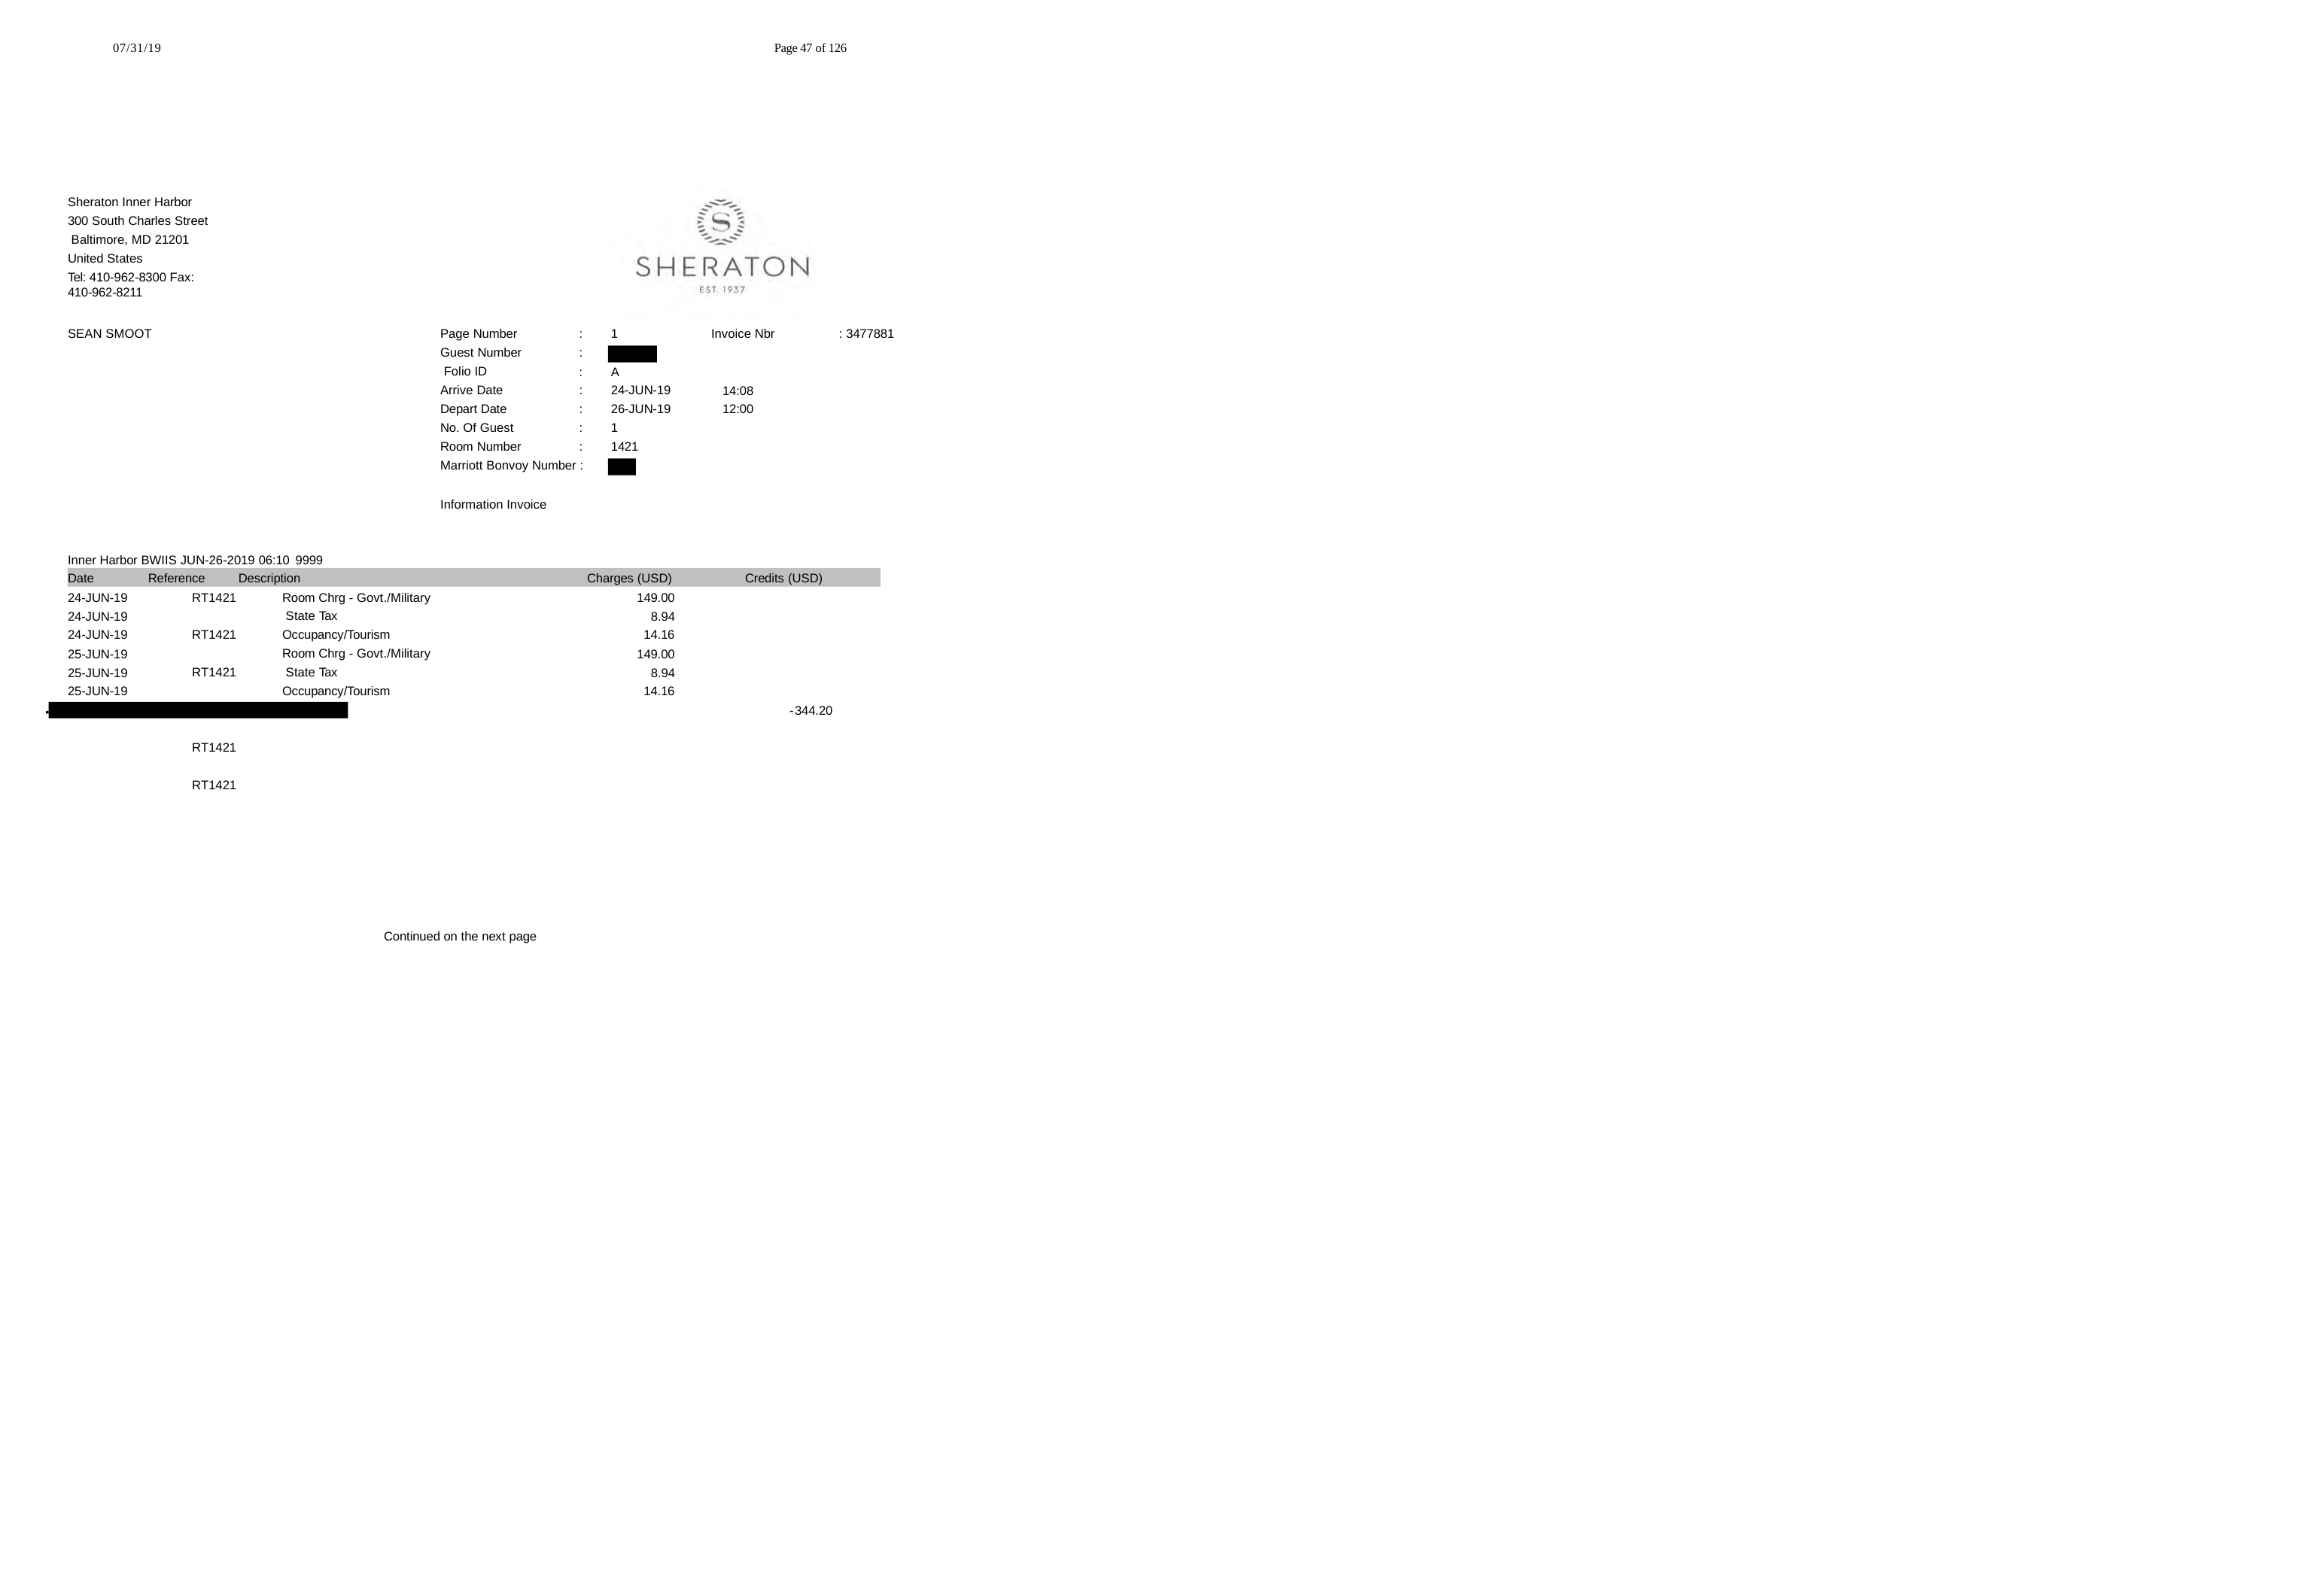

07/31/19
Page 47 of 126

Sheraton Inner Harbor  300 South Charles Street  Baltimore, MD 21201  United States
Tel: 410-962-8300 Fax: 410-962-8211
Page Number  Guest Number  Folio ID
Arrive Date  Depart Date  No. Of Guest  Room Number
:	1
:
:	A
:	24-JUN-19
:	26-JUN-19
:	1
:	1421
SEAN SMOOT
Invoice Nbr
: 3477881

14:08
12:00
Marriott Bonvoy Number :

Information Invoice

Inner Harbor BWIIS JUN-26-2019 06:10 9999

Date	Reference	Description
Charges (USD)
Credits (USD)
24-JUN-19
24-JUN-19
24-JUN-19
25-JUN-19
25-JUN-19
25-JUN-19
RT1421  RT1421  RT1421  RT1421  RT1421  RT1421
Room Chrg - Govt./Military  State Tax  Occupancy/Tourism
Room Chrg - Govt./Military  State Tax  Occupancy/Tourism
149.00
8.94
14.16
149.00
8.94
14.16
-344.20

Continued on the next page